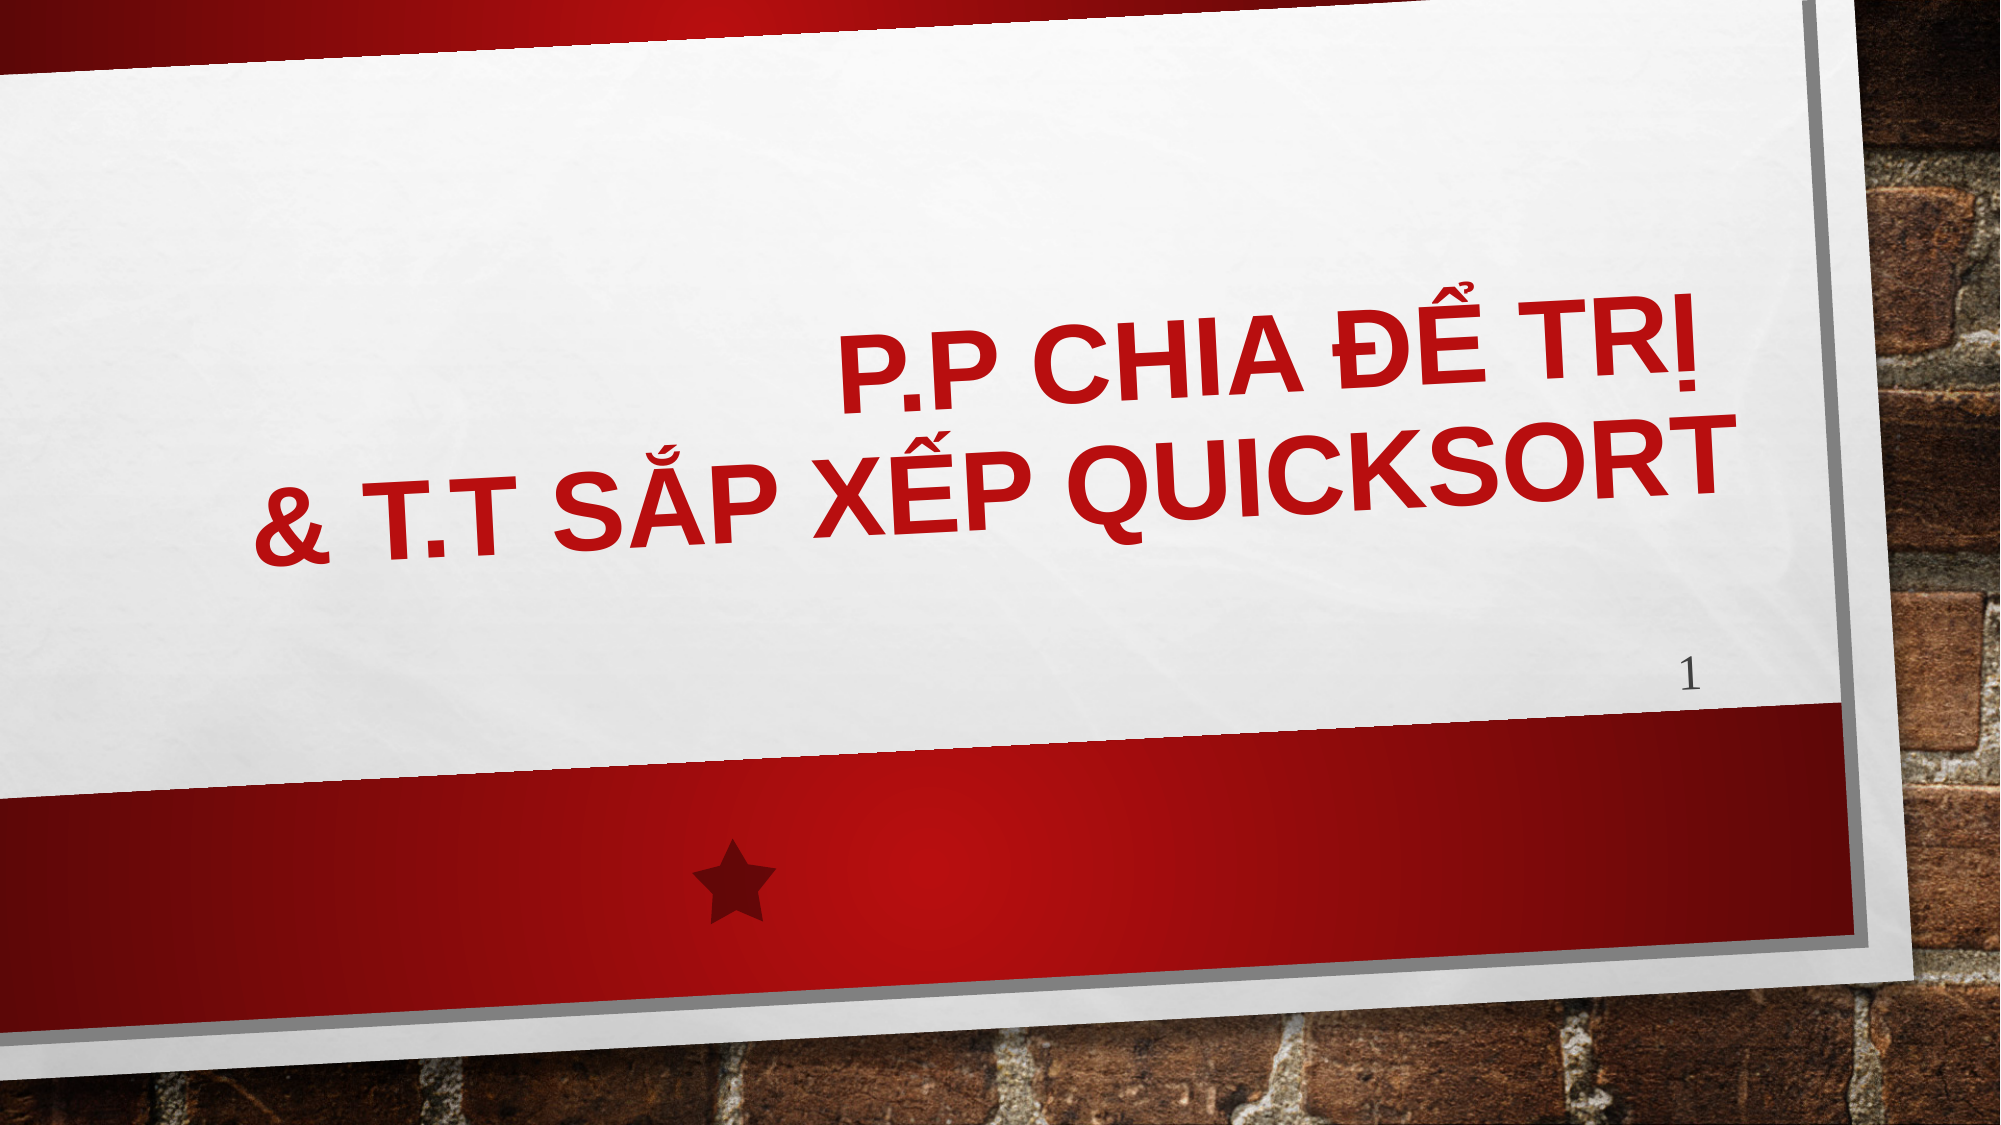

# p.P chia để trị & t.t sắp xếp quicksort
1